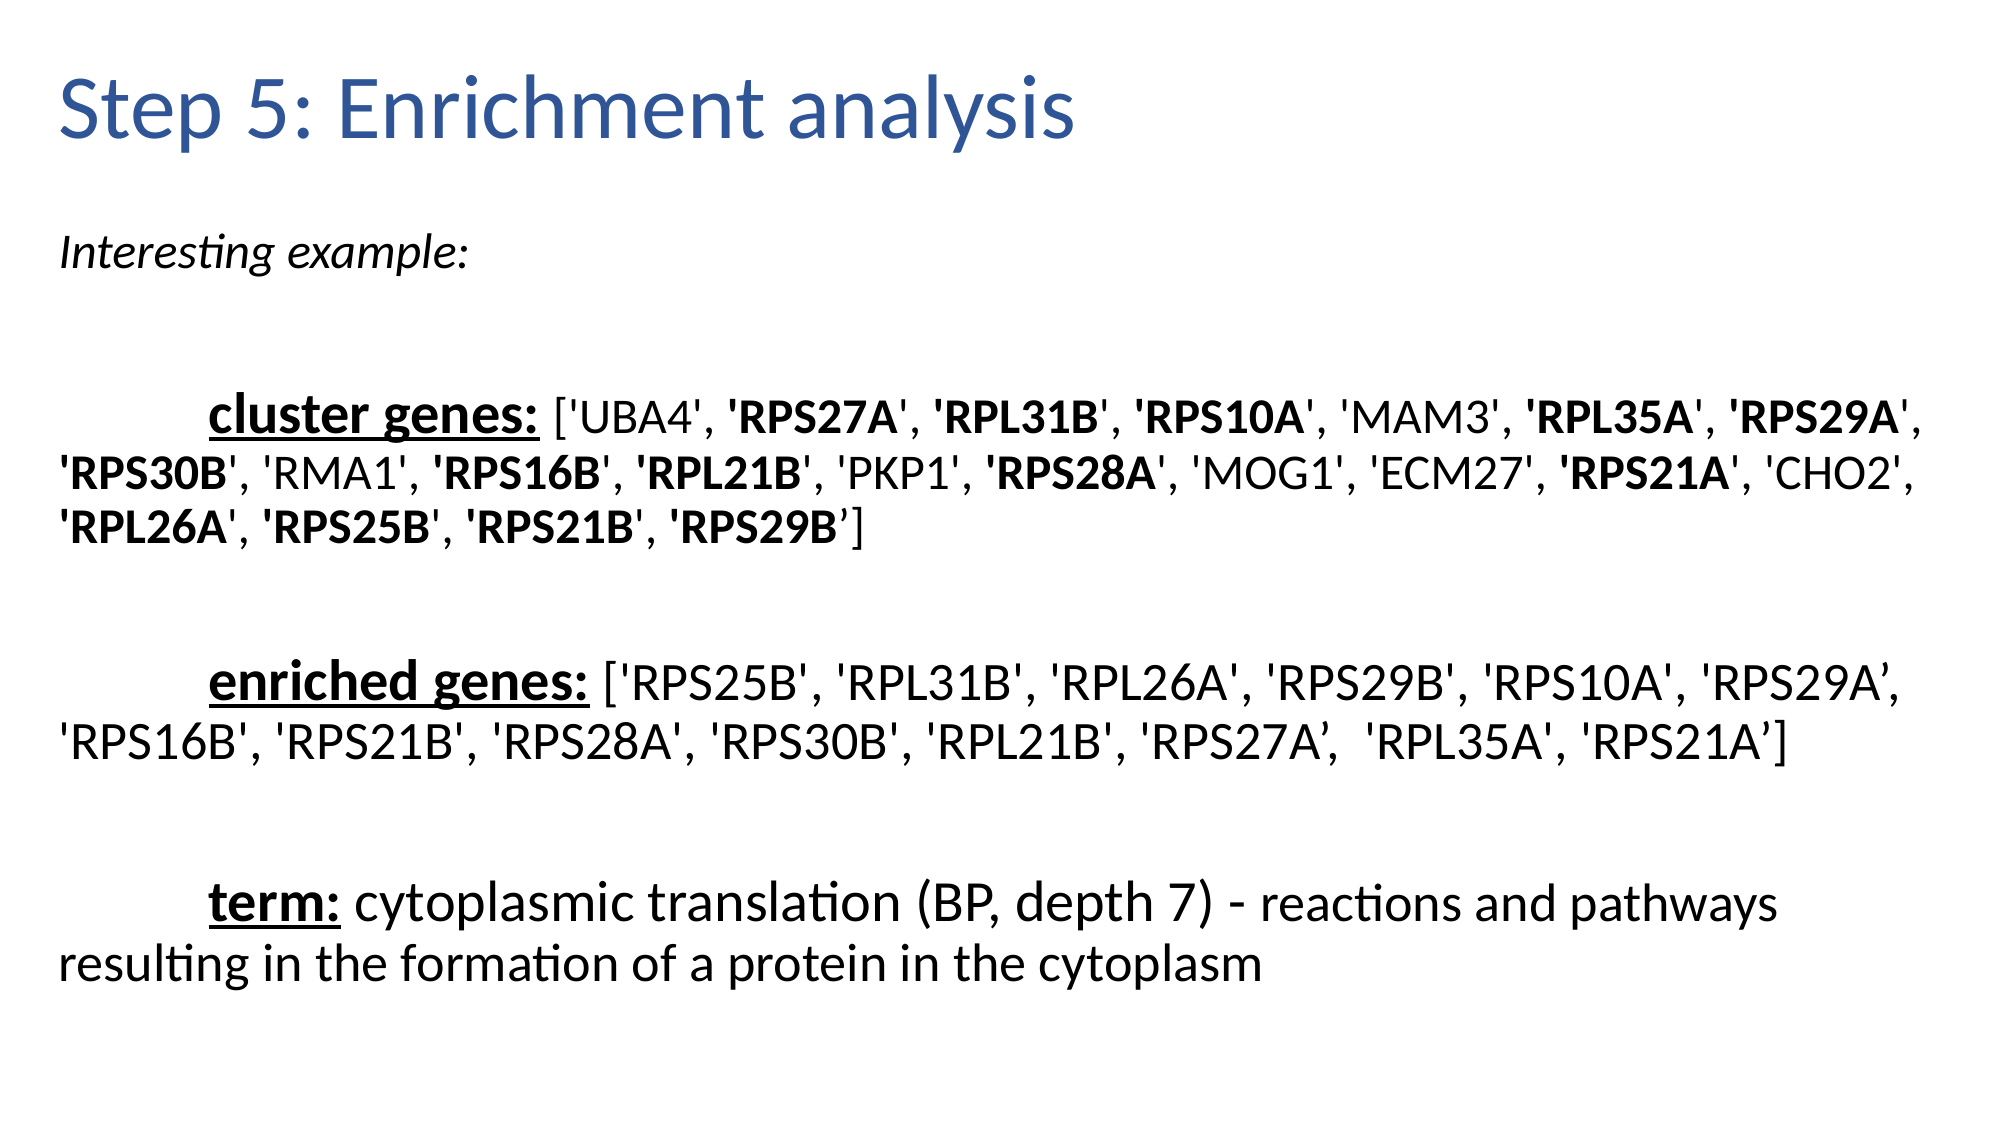

Step 5: Enrichment analysis
Interesting example:

	cluster genes: ['UBA4', 'RPS27A', 'RPL31B', 'RPS10A', 'MAM3', 'RPL35A', 'RPS29A', 'RPS30B', 'RMA1', 'RPS16B', 'RPL21B', 'PKP1', 'RPS28A', 'MOG1', 'ECM27', 'RPS21A', 'CHO2', 'RPL26A', 'RPS25B', 'RPS21B', 'RPS29B’]

	enriched genes: ['RPS25B', 'RPL31B', 'RPL26A', 'RPS29B', 'RPS10A', 'RPS29A’,  'RPS16B', 'RPS21B', 'RPS28A', 'RPS30B', 'RPL21B', 'RPS27A’,  'RPL35A', 'RPS21A’]

	term: cytoplasmic translation (BP, depth 7) - reactions and pathways resulting in the formation of a protein in the cytoplasm